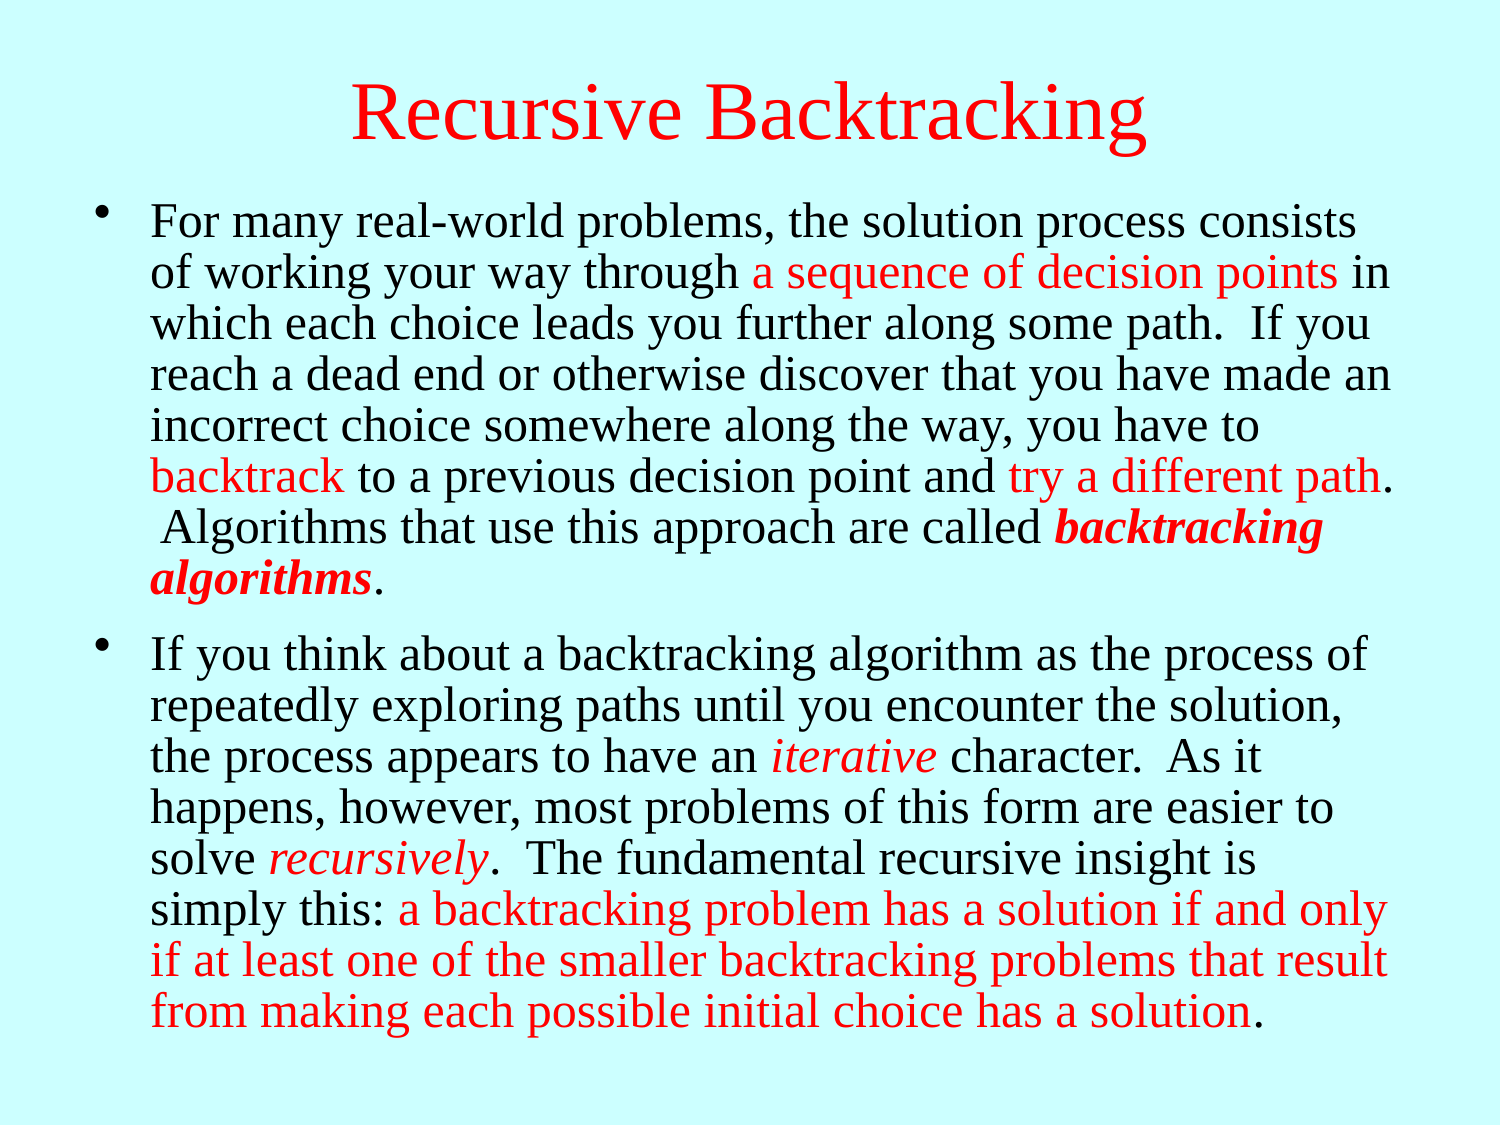

# Recursive Backtracking
For many real-world problems, the solution process consists of working your way through a sequence of decision points in which each choice leads you further along some path.  If you reach a dead end or otherwise discover that you have made an incorrect choice somewhere along the way, you have to backtrack to a previous decision point and try a different path.  Algorithms that use this approach are called backtracking algorithms.
If you think about a backtracking algorithm as the process of repeatedly exploring paths until you encounter the solution, the process appears to have an iterative character.  As it happens, however, most problems of this form are easier to solve recursively.  The fundamental recursive insight is simply this: a backtracking problem has a solution if and only if at least one of the smaller backtracking problems that result from making each possible initial choice has a solution.